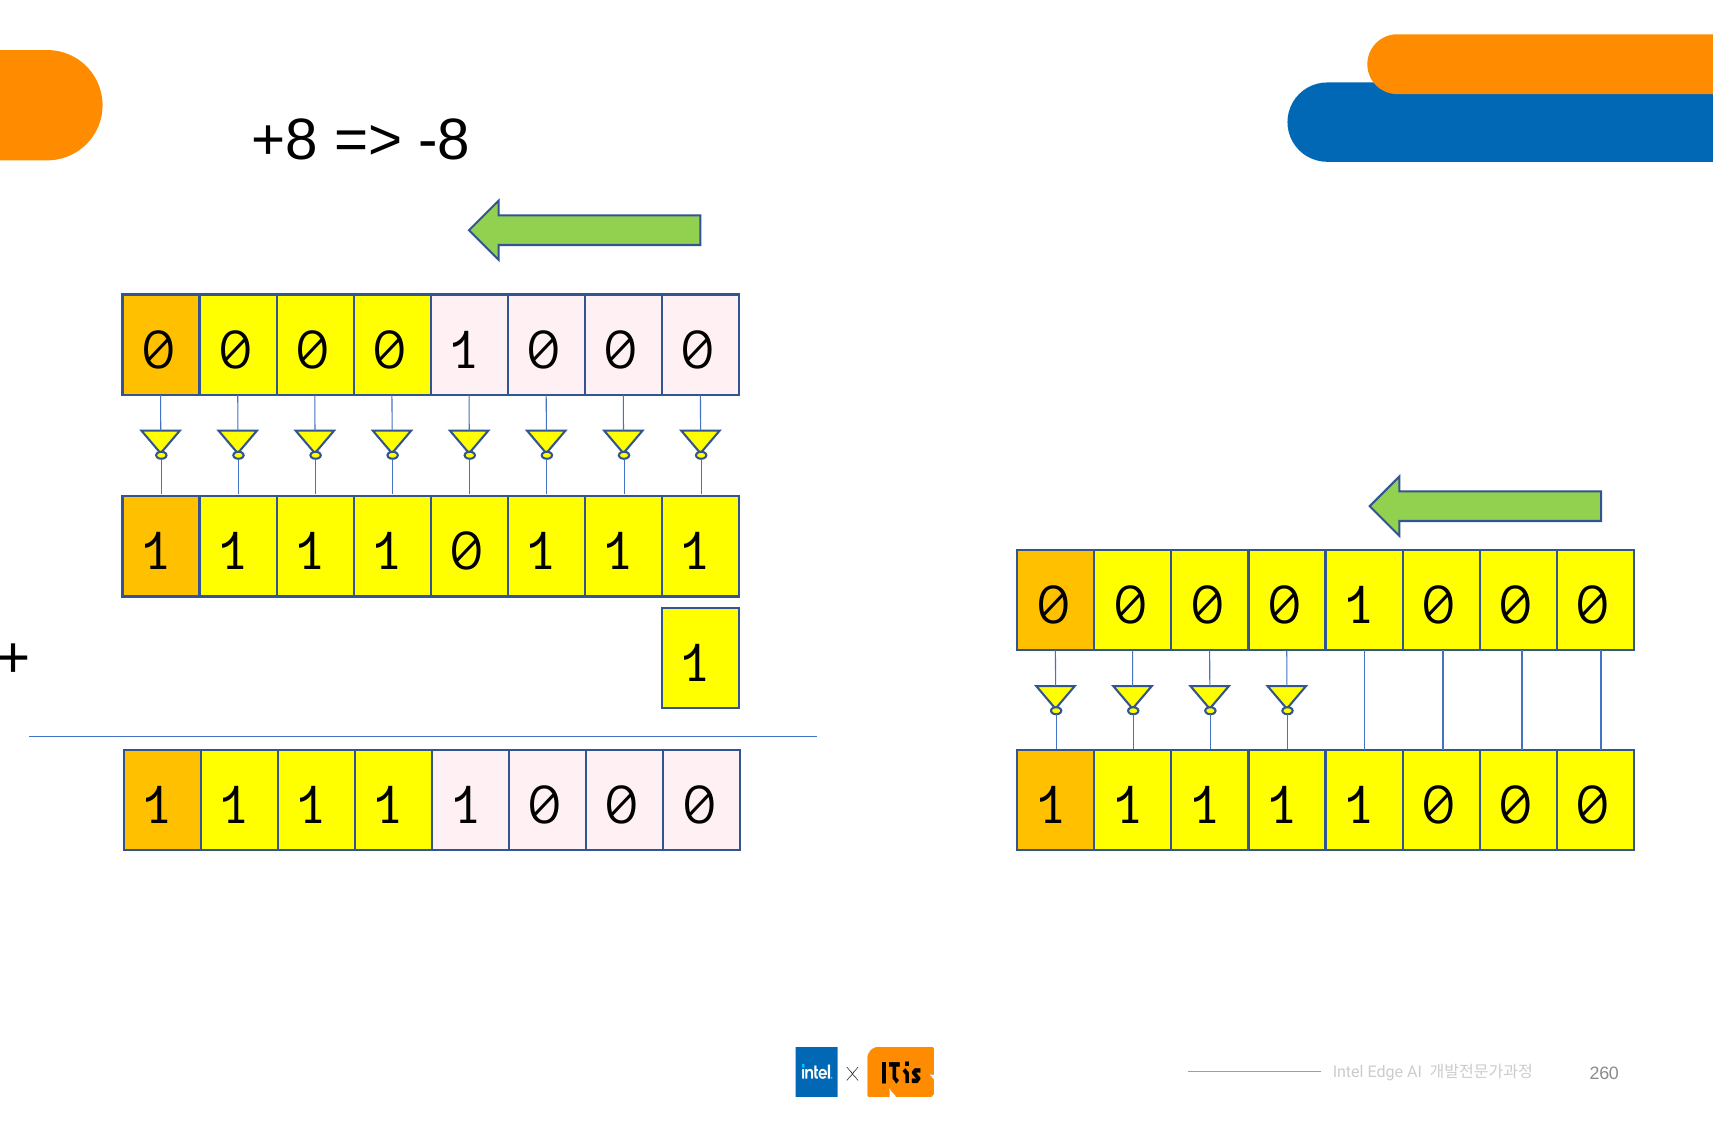

+8 => -8

0
0
0
0
1
0
0
0

1
1
1
1
0
1
1
1
0
0
0
0
1
0
0
0
1
+

1
1
1
1
1
0
0
0
1
1
1
1
1
0
0
0
260